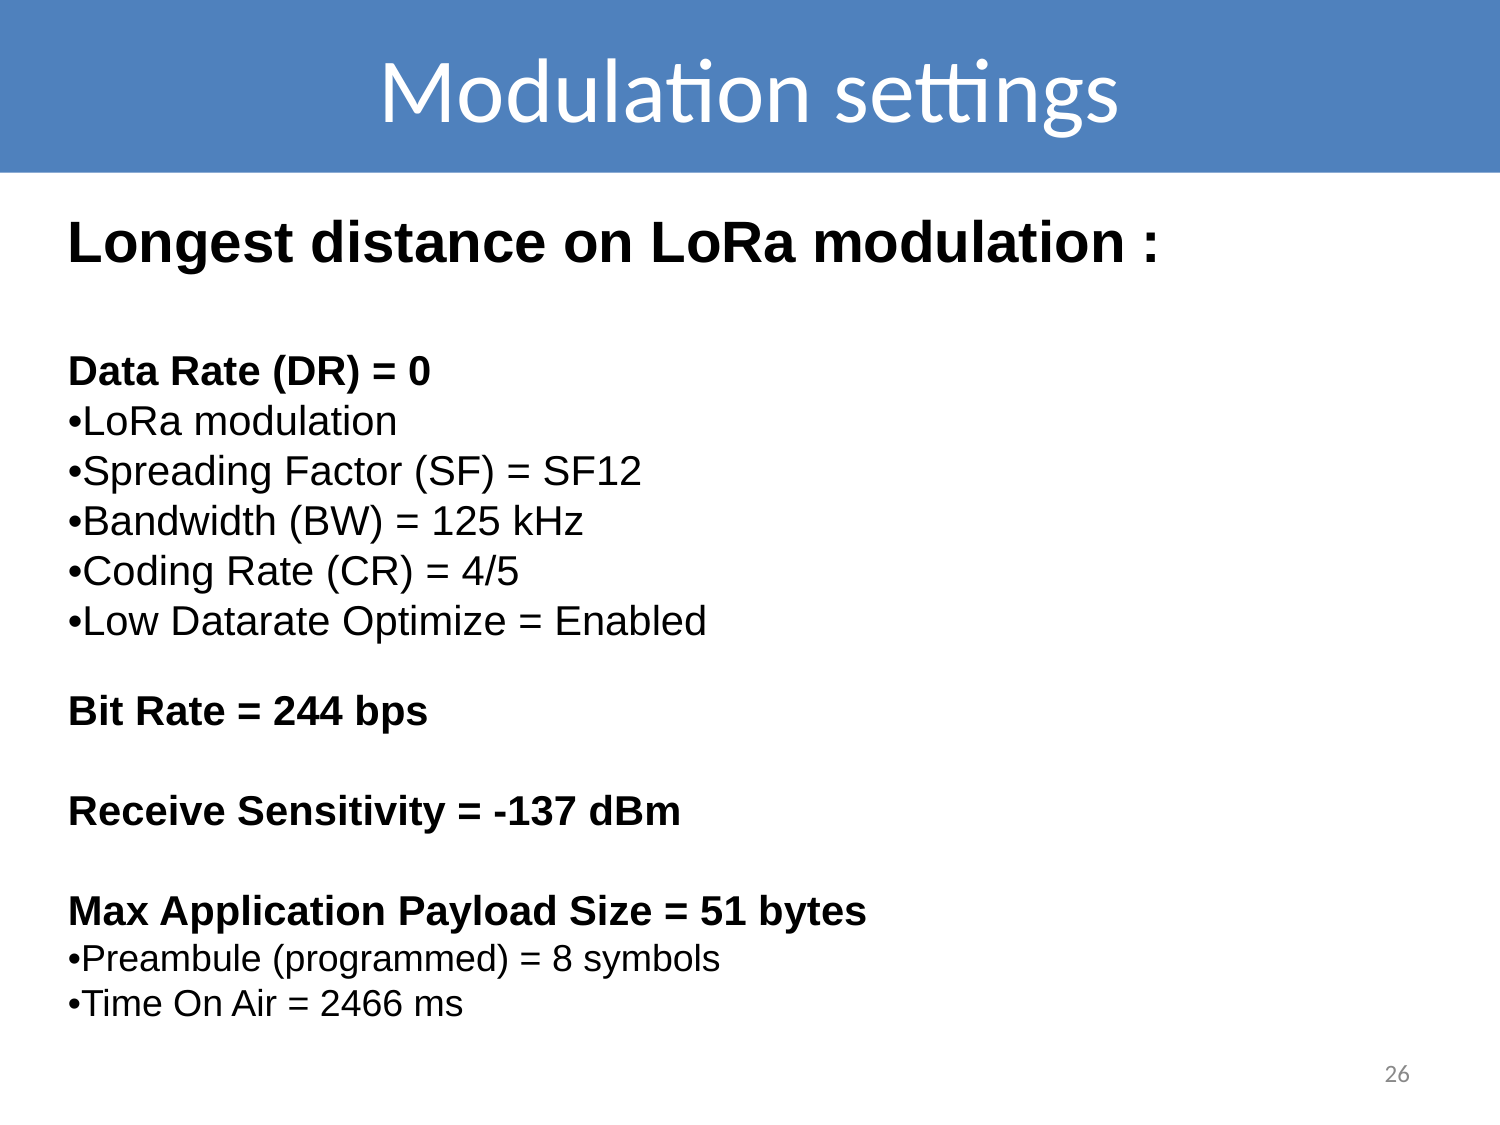

# Modulation settings
Longest distance on LoRa modulation :

Data Rate (DR) = 0
•LoRa modulation
•Spreading Factor (SF) = SF12
•Bandwidth (BW) = 125 kHz
•Coding Rate (CR) = 4/5
•Low Datarate Optimize = Enabled

Bit Rate = 244 bps

Receive Sensitivity = -137 dBm

Max Application Payload Size = 51 bytes
•Preambule (programmed) = 8 symbols
•Time On Air = 2466 ms
26